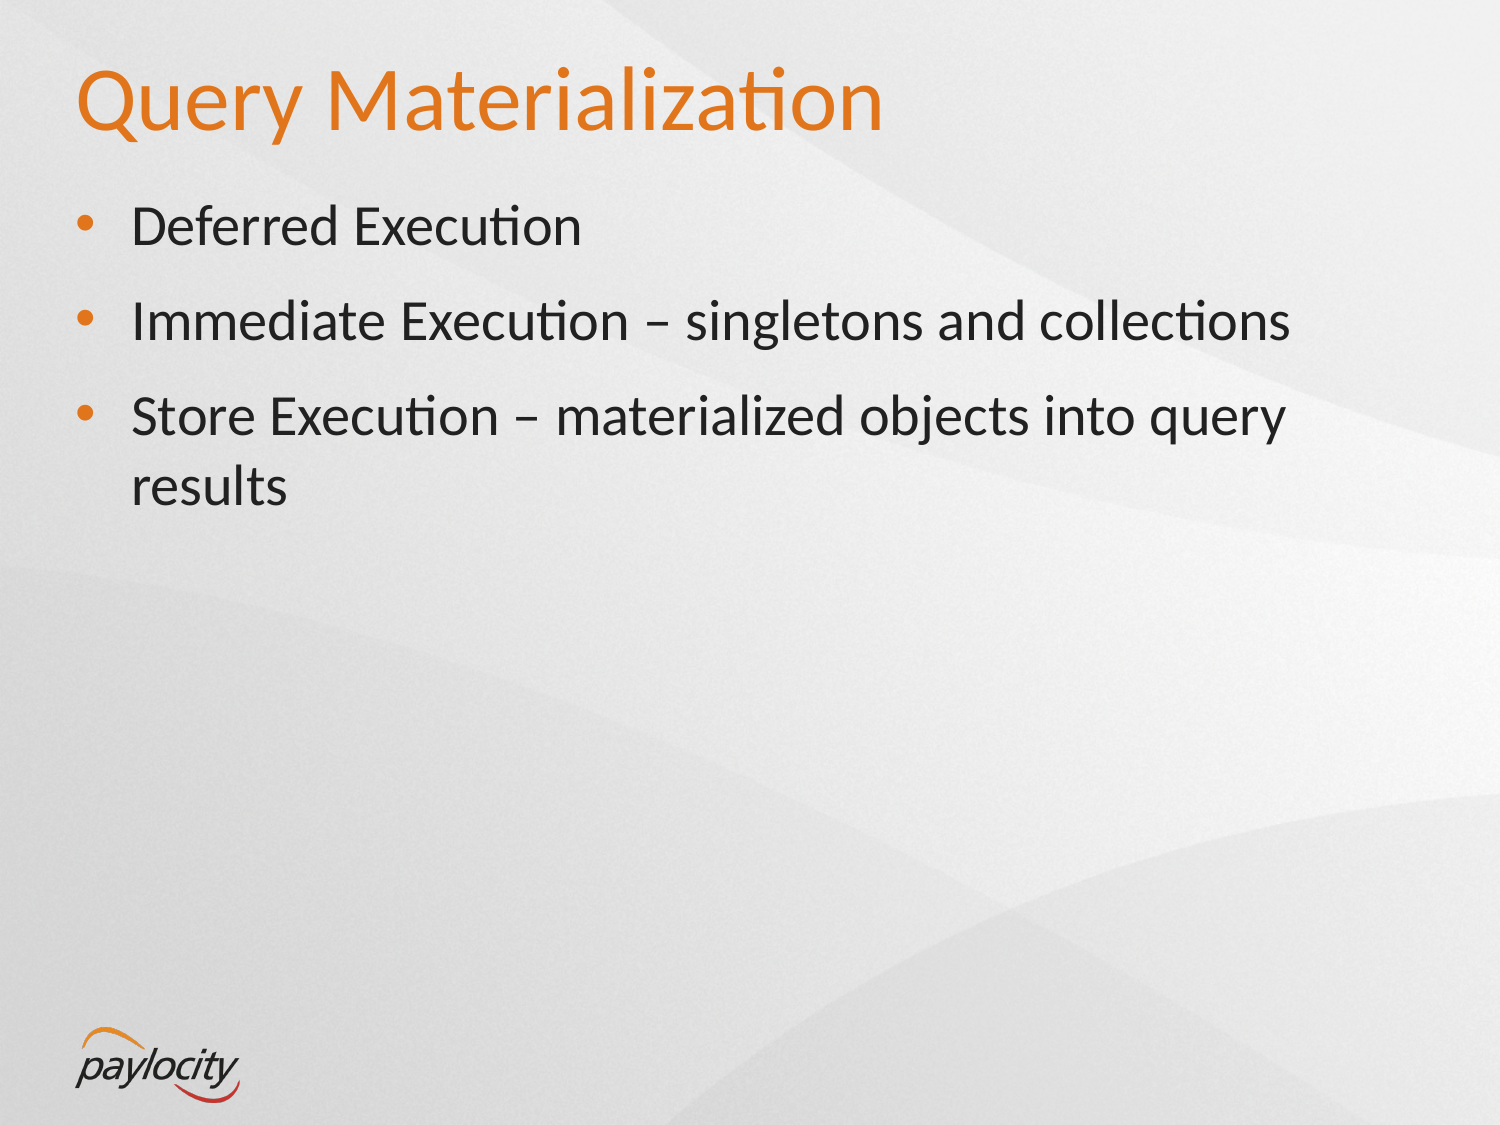

# Query Materialization
Deferred Execution
Immediate Execution – singletons and collections
Store Execution – materialized objects into query results